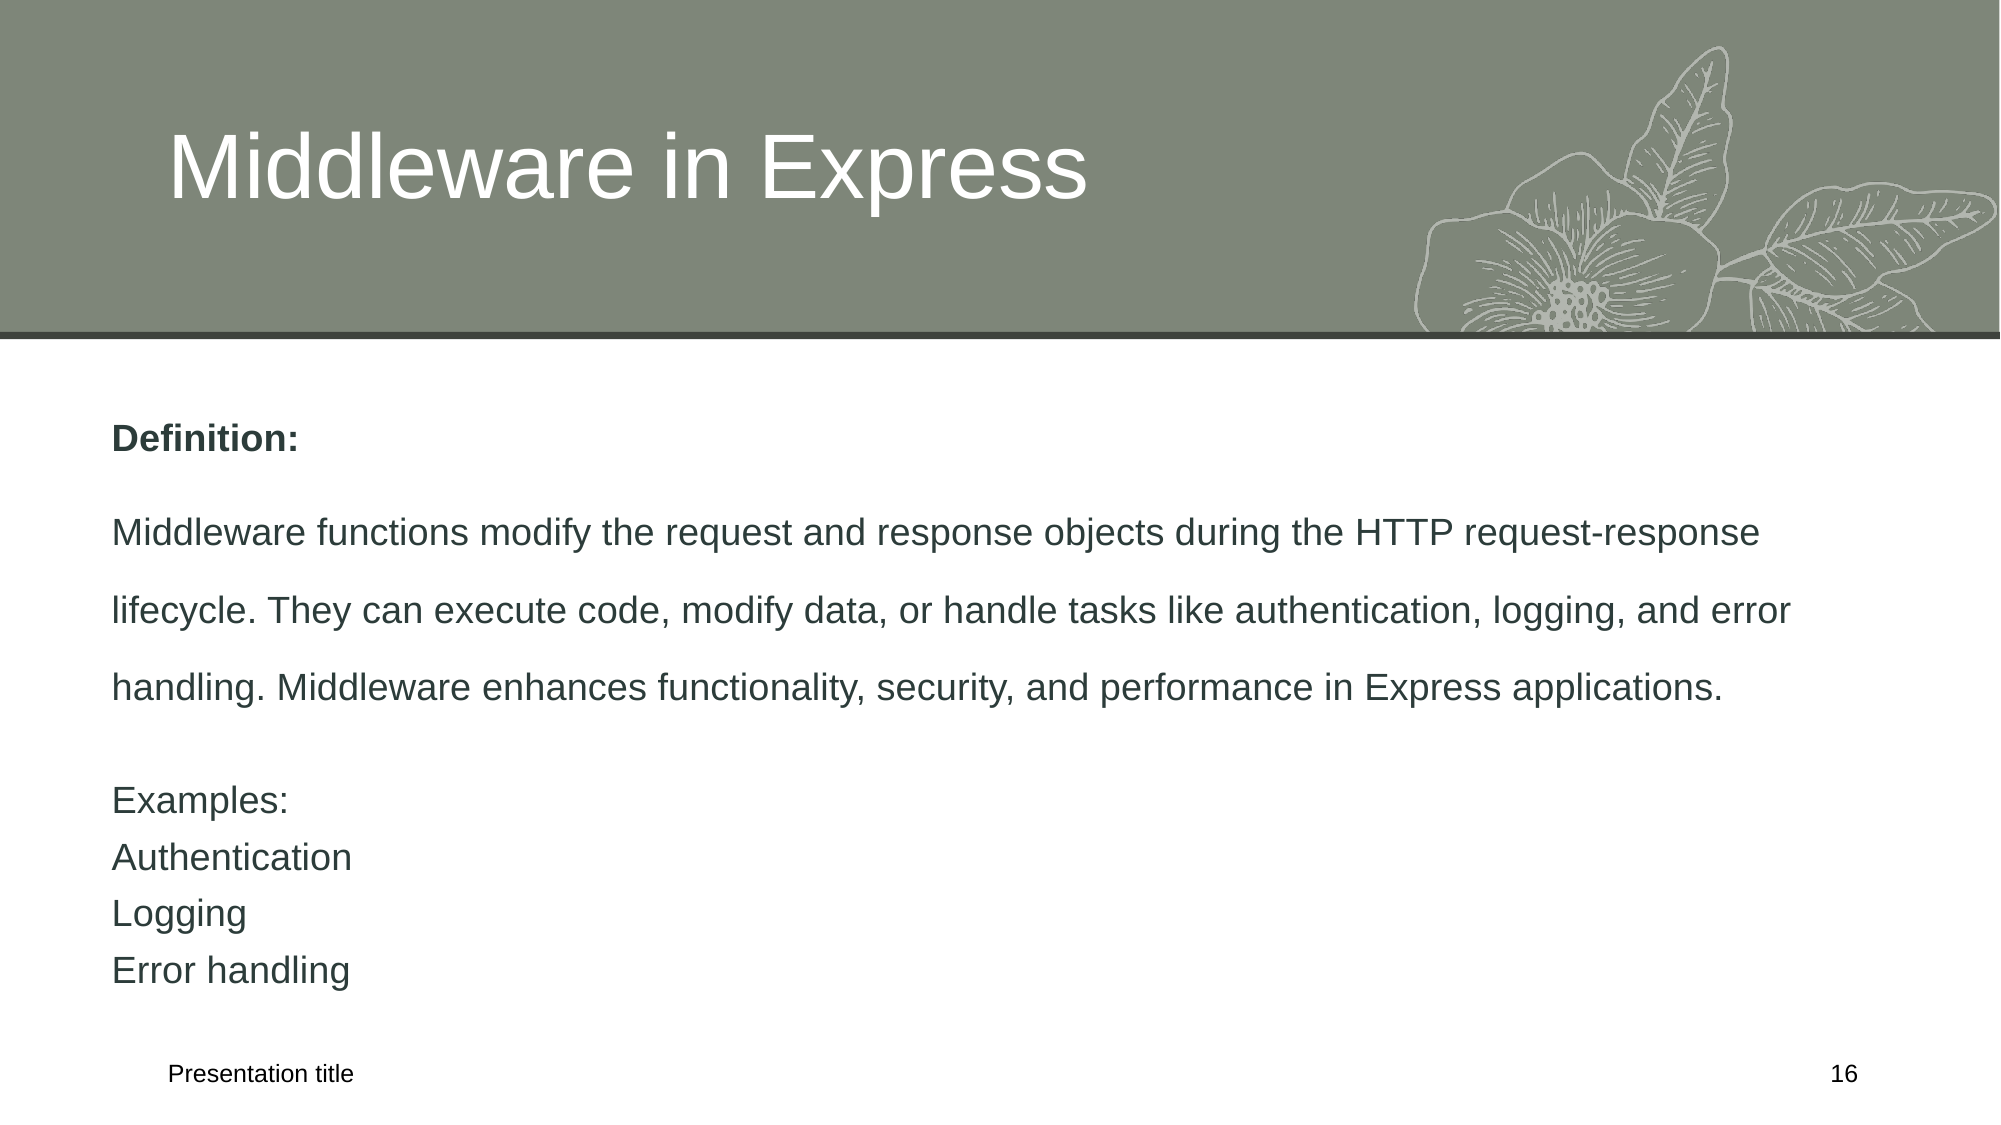

# Middleware in Express
Definition:
Middleware functions modify the request and response objects during the HTTP request-response lifecycle. They can execute code, modify data, or handle tasks like authentication, logging, and error handling. Middleware enhances functionality, security, and performance in Express applications.

Examples:
Authentication
Logging
Error handling

Presentation title
16